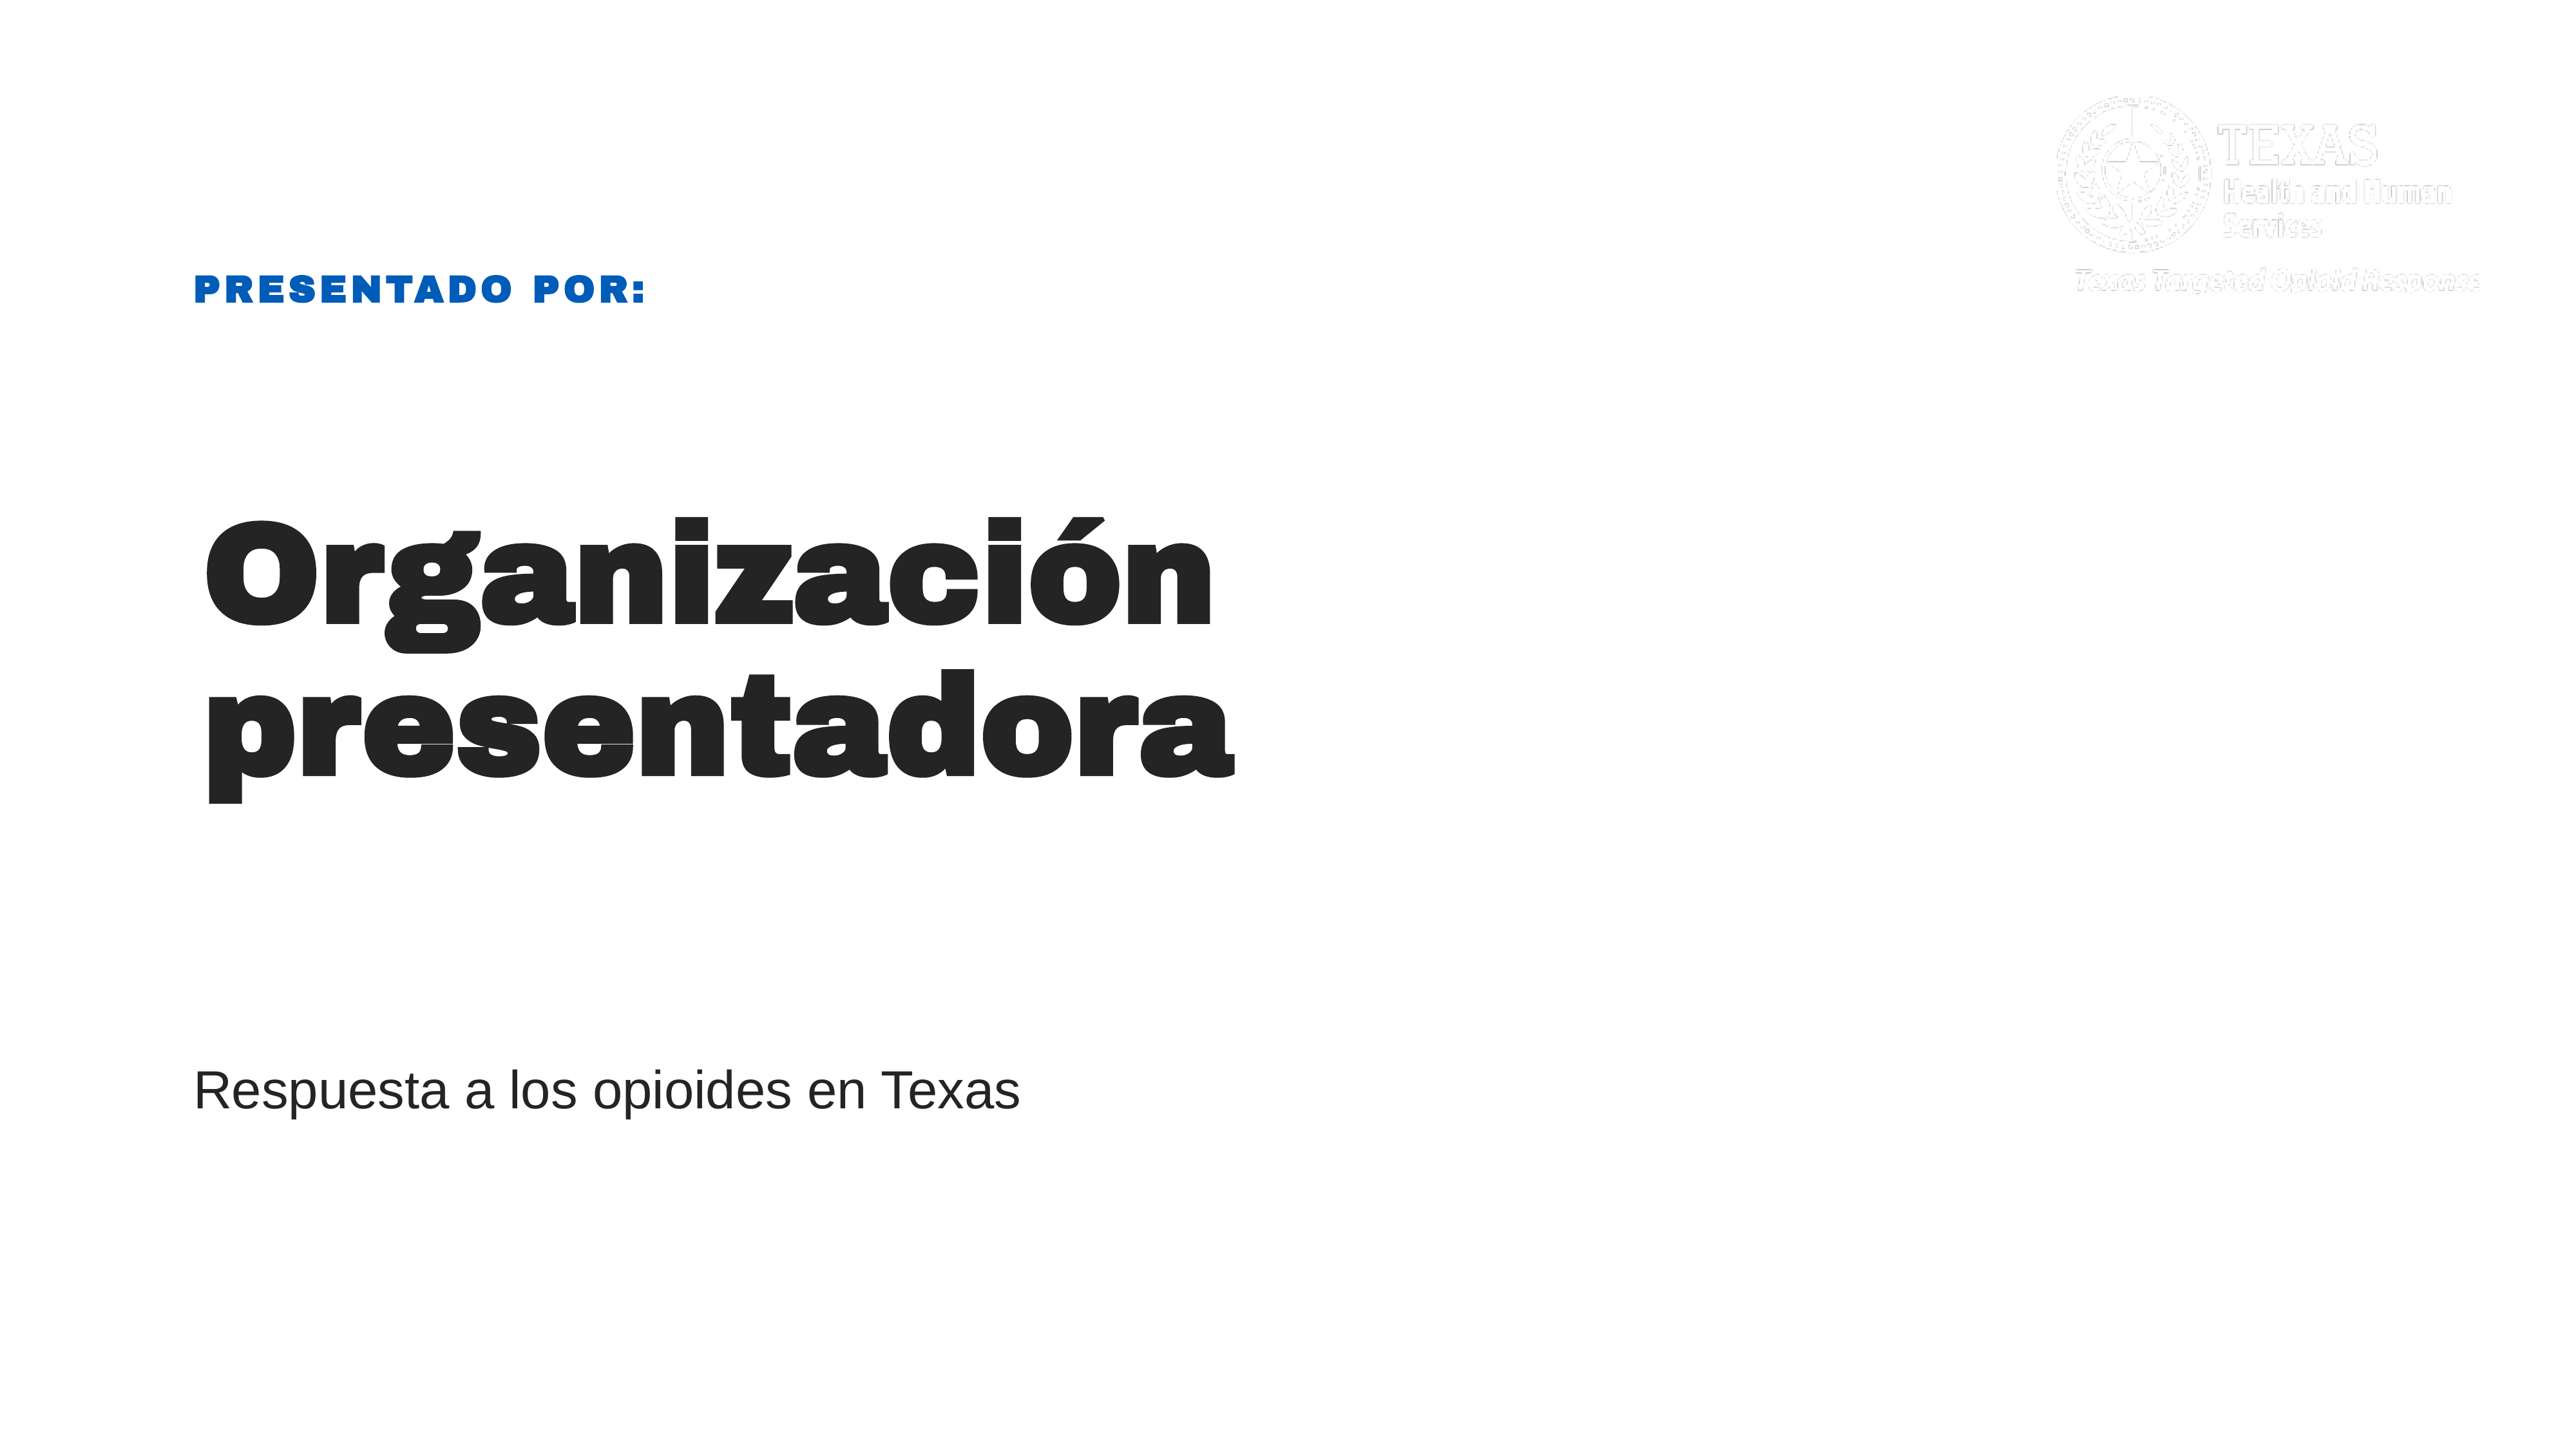

PRESENTADO POR:
# Organización presentadora
Respuesta a los opioides en Texas